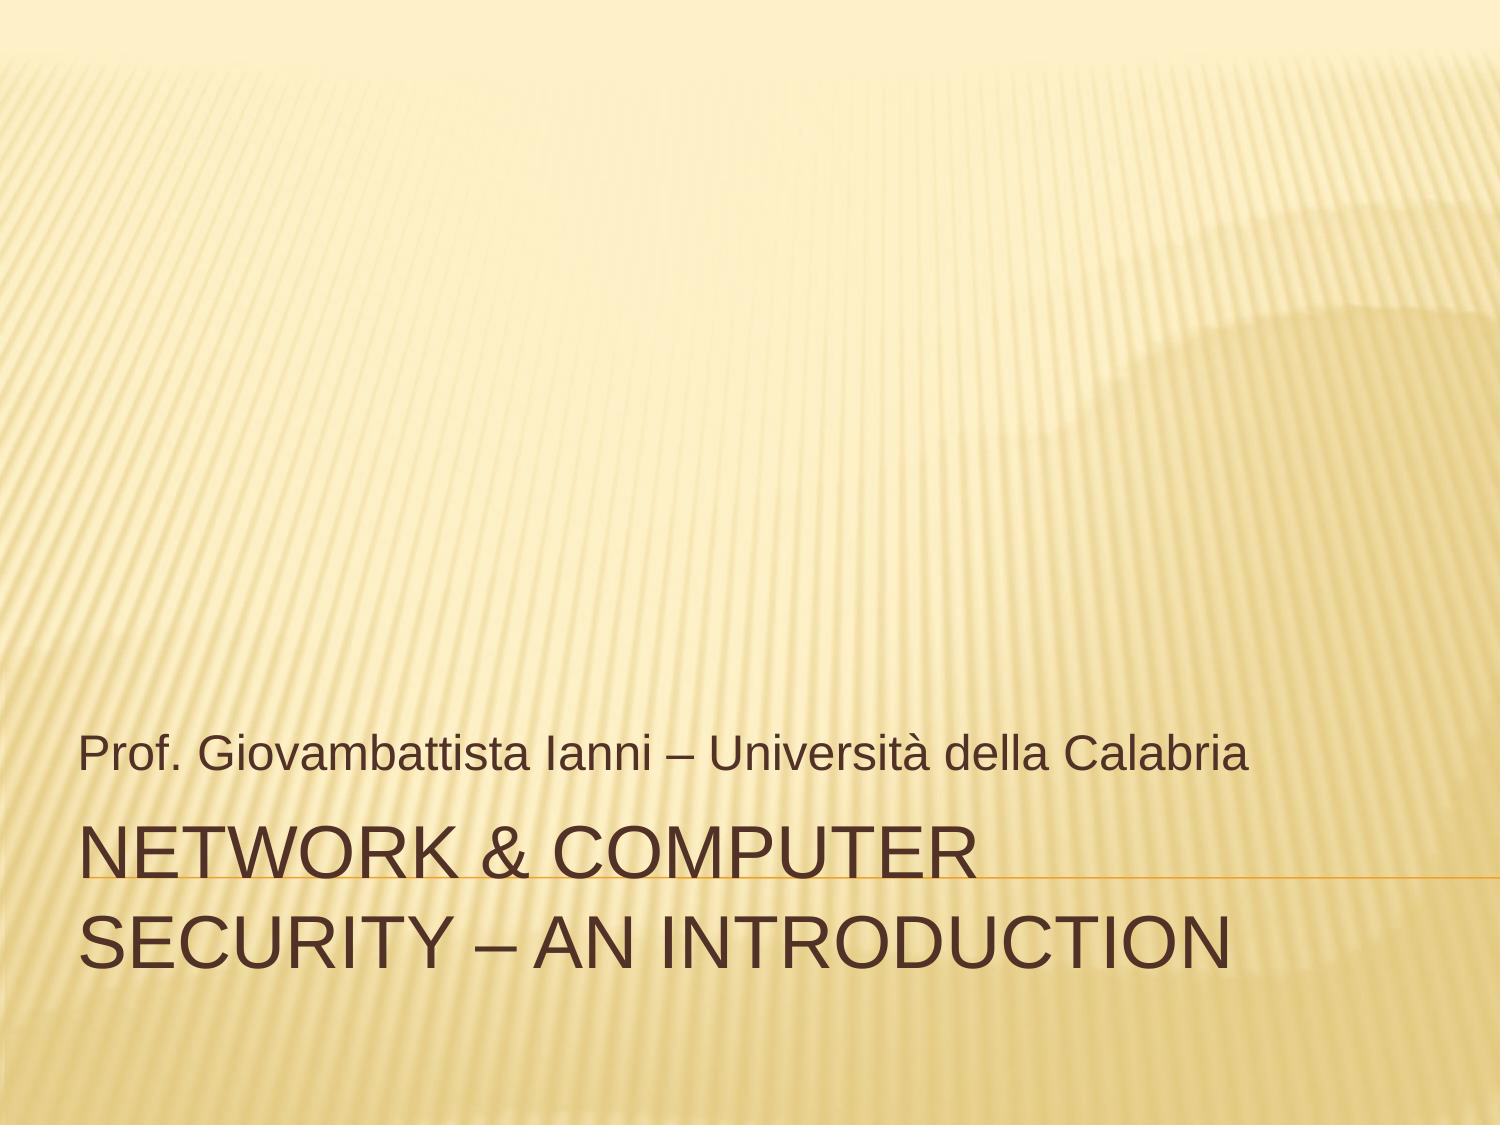

Prof. Giovambattista Ianni – Università della Calabria
# Network & Computer Security – An introduction